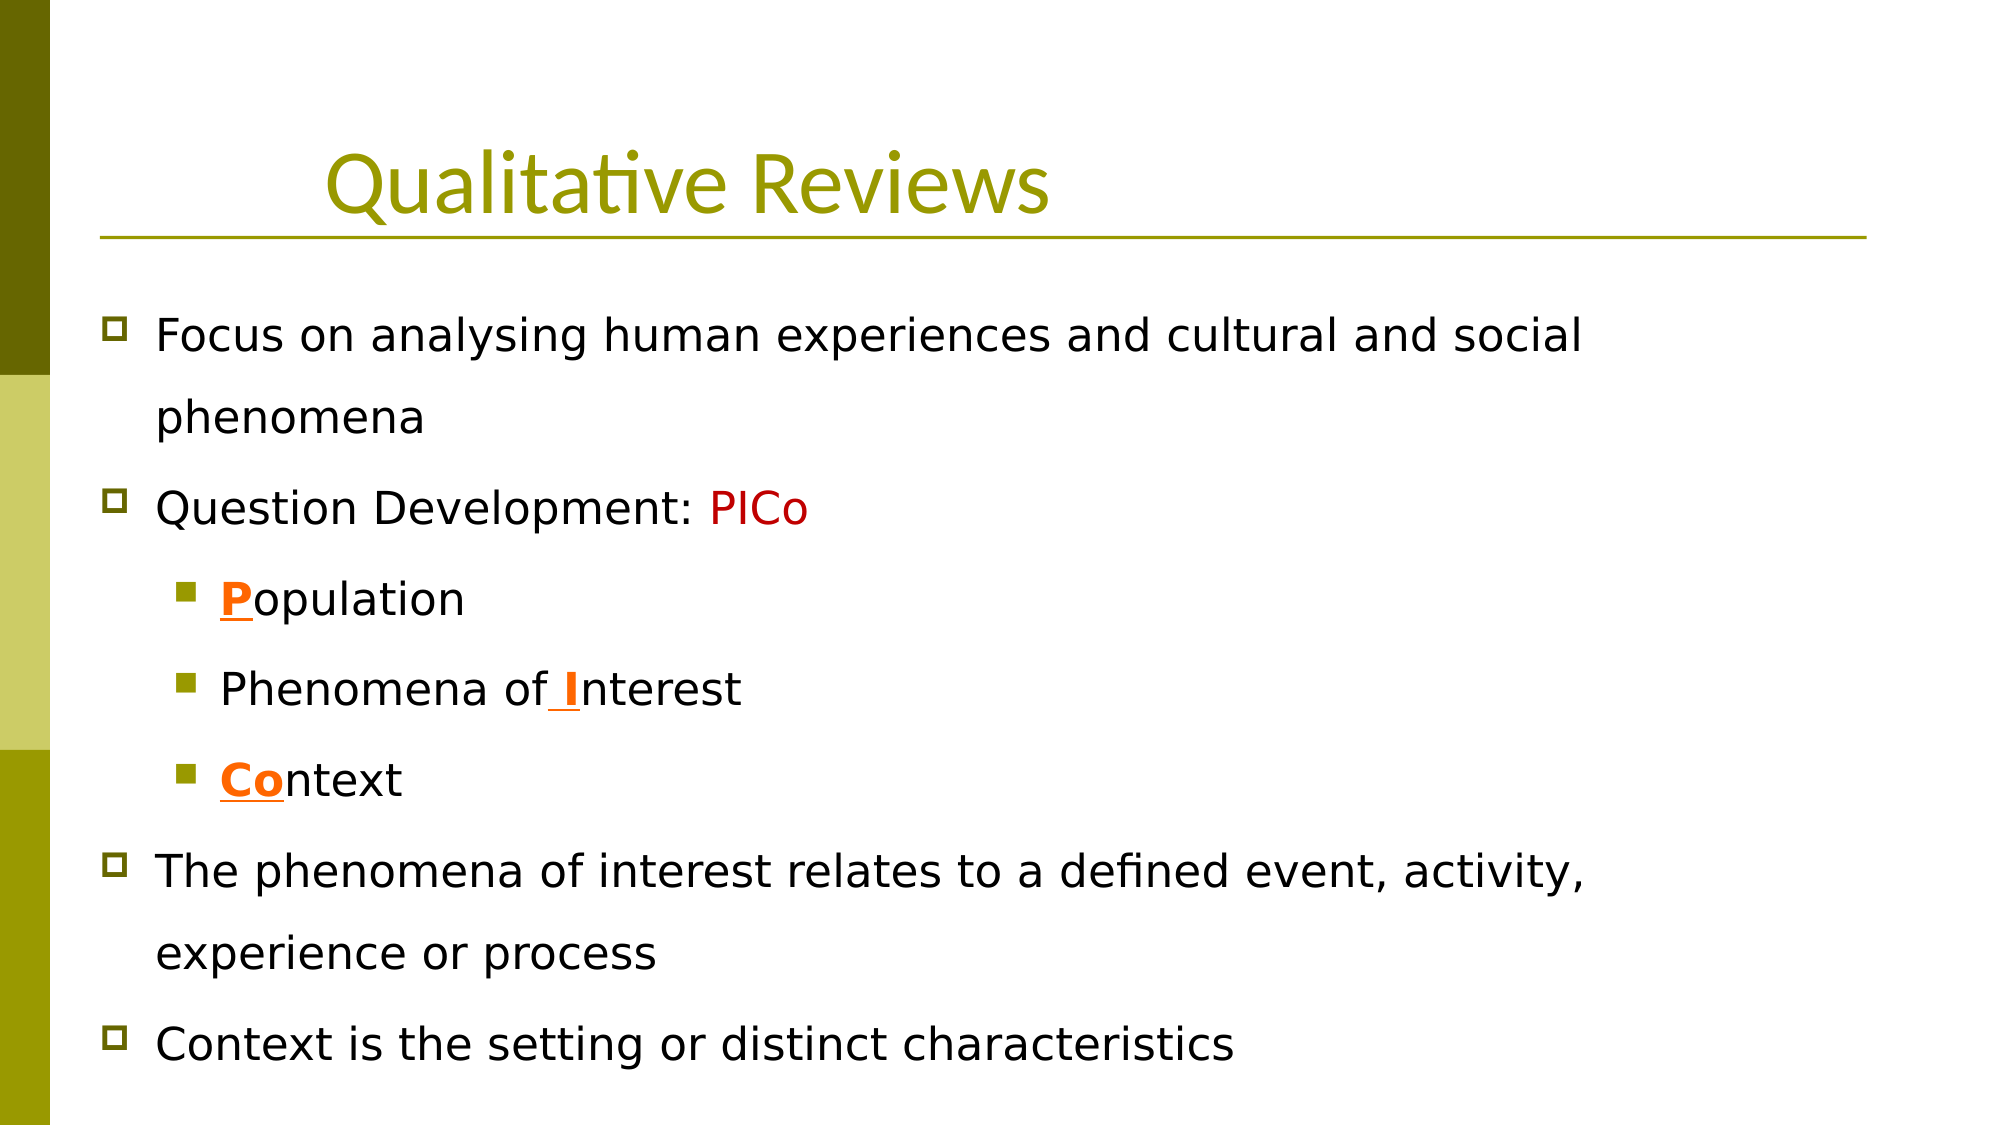

# Qualitative Reviews
Focus on analysing human experiences and cultural and social phenomena
Question Development: PICo
Population
Phenomena of Interest
Context
The phenomena of interest relates to a defined event, activity, experience or process
Context is the setting or distinct characteristics